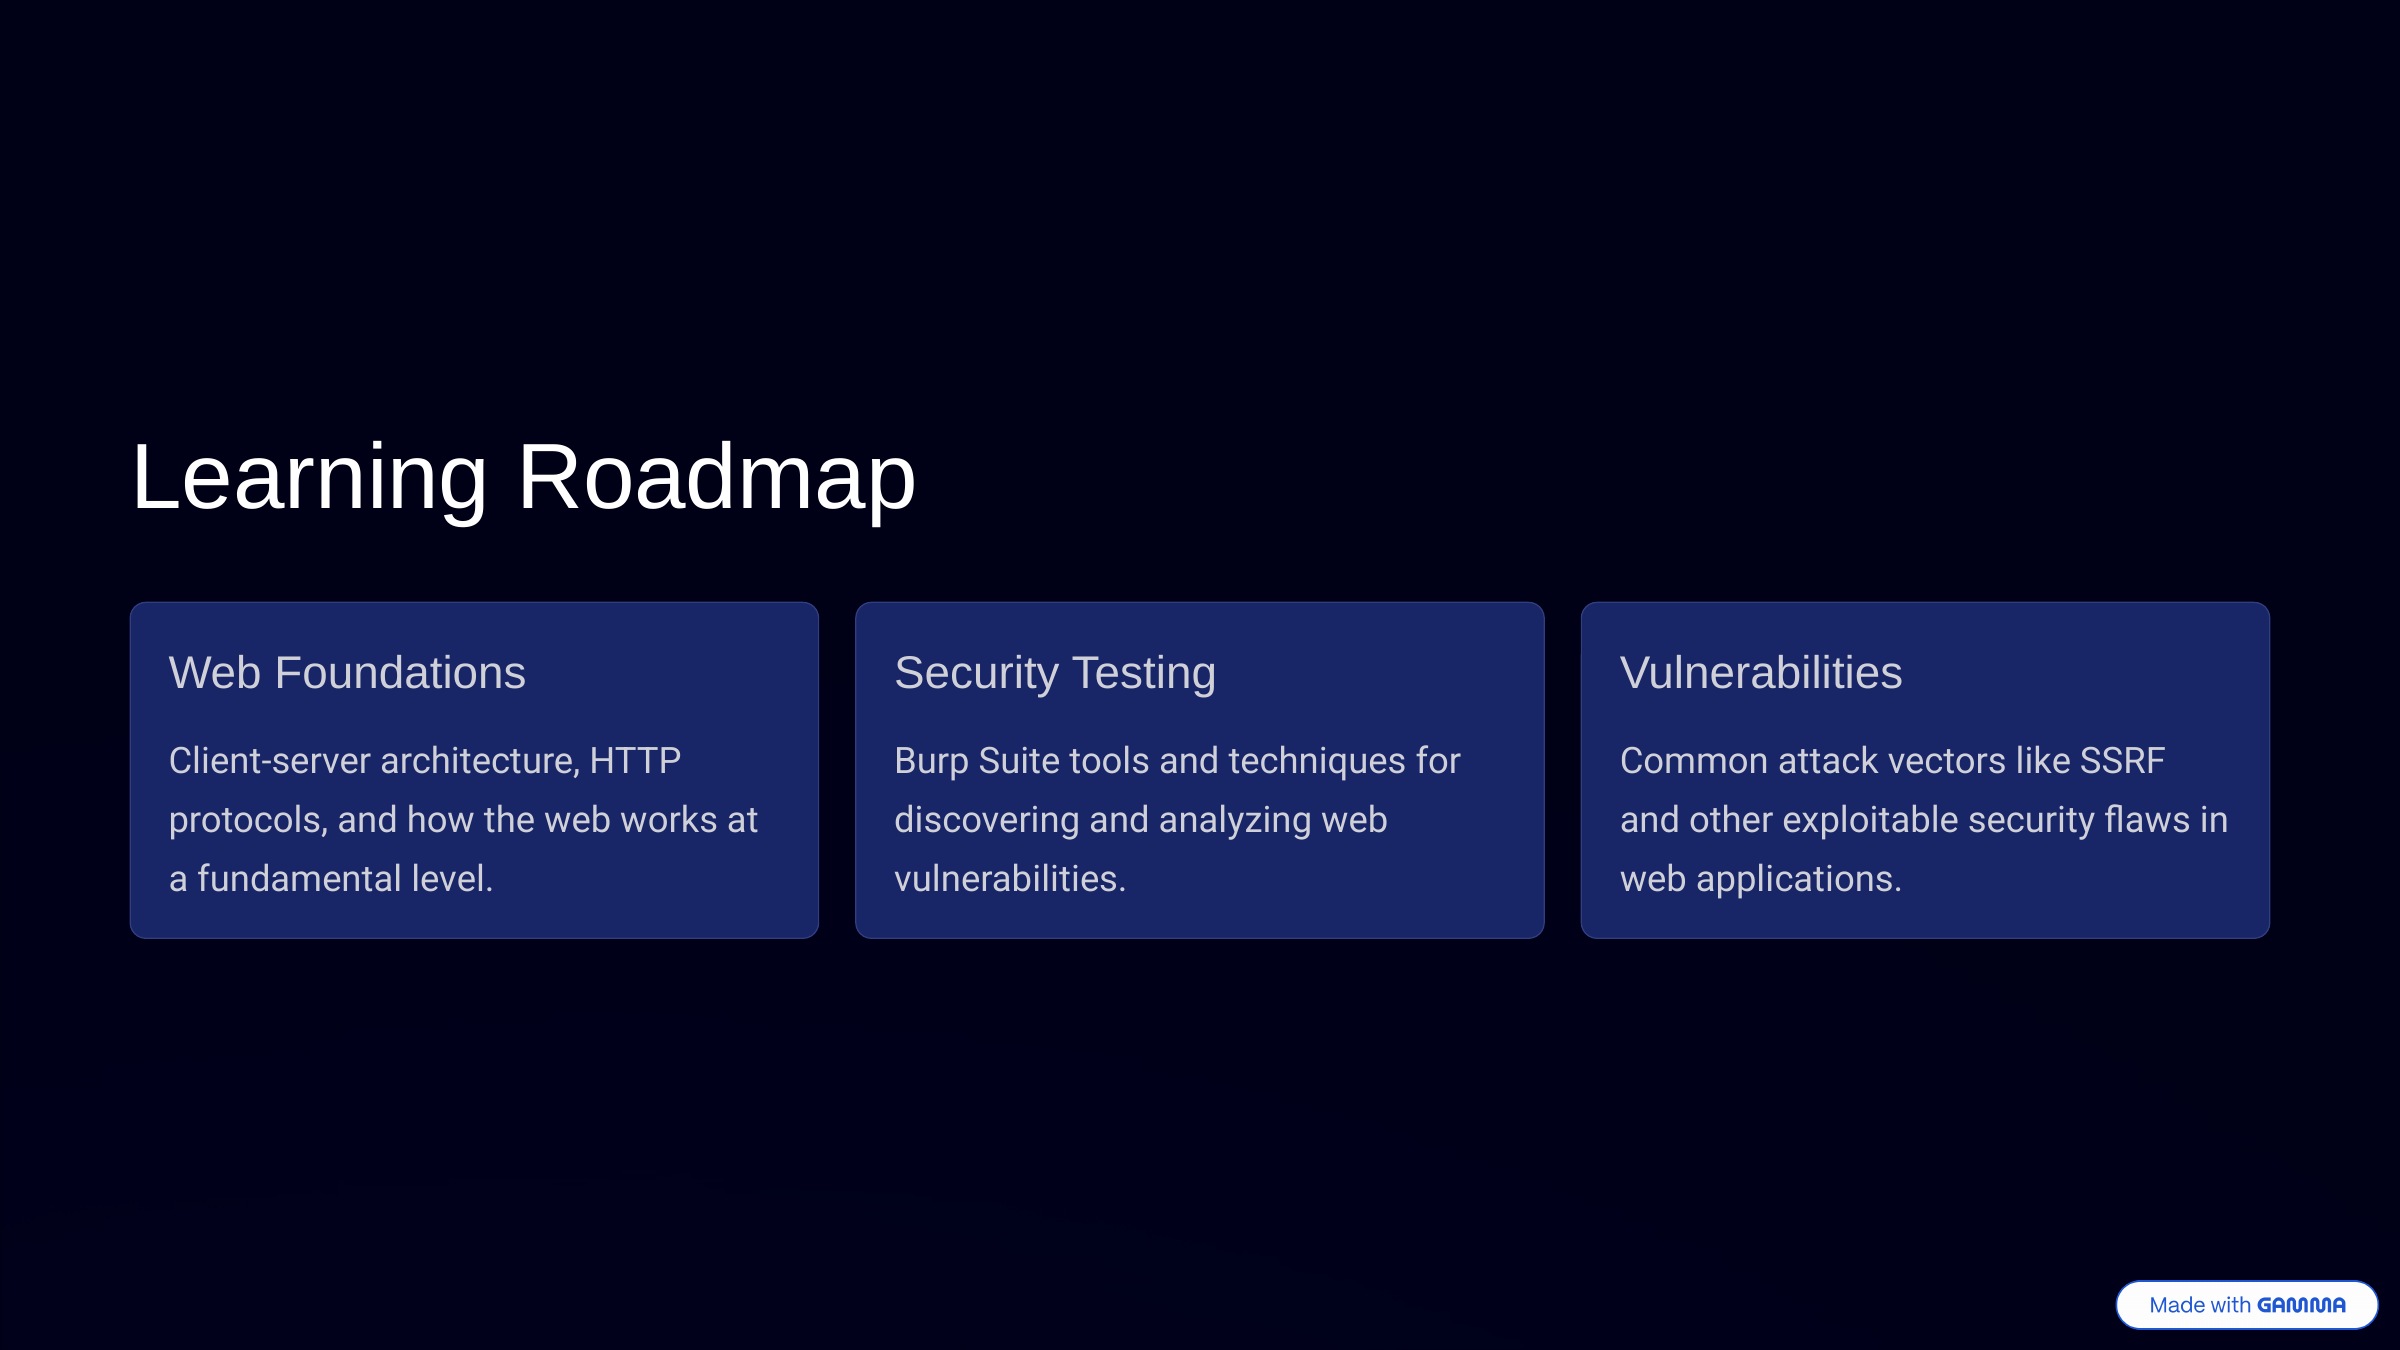

Learning Roadmap

Web Foundations
Security Testing
Vulnerabilities
Client-server architecture, HTTP protocols, and how the web works at a fundamental level.
Burp Suite tools and techniques for discovering and analyzing web vulnerabilities.
Common attack vectors like SSRF and other exploitable security flaws in web applications.